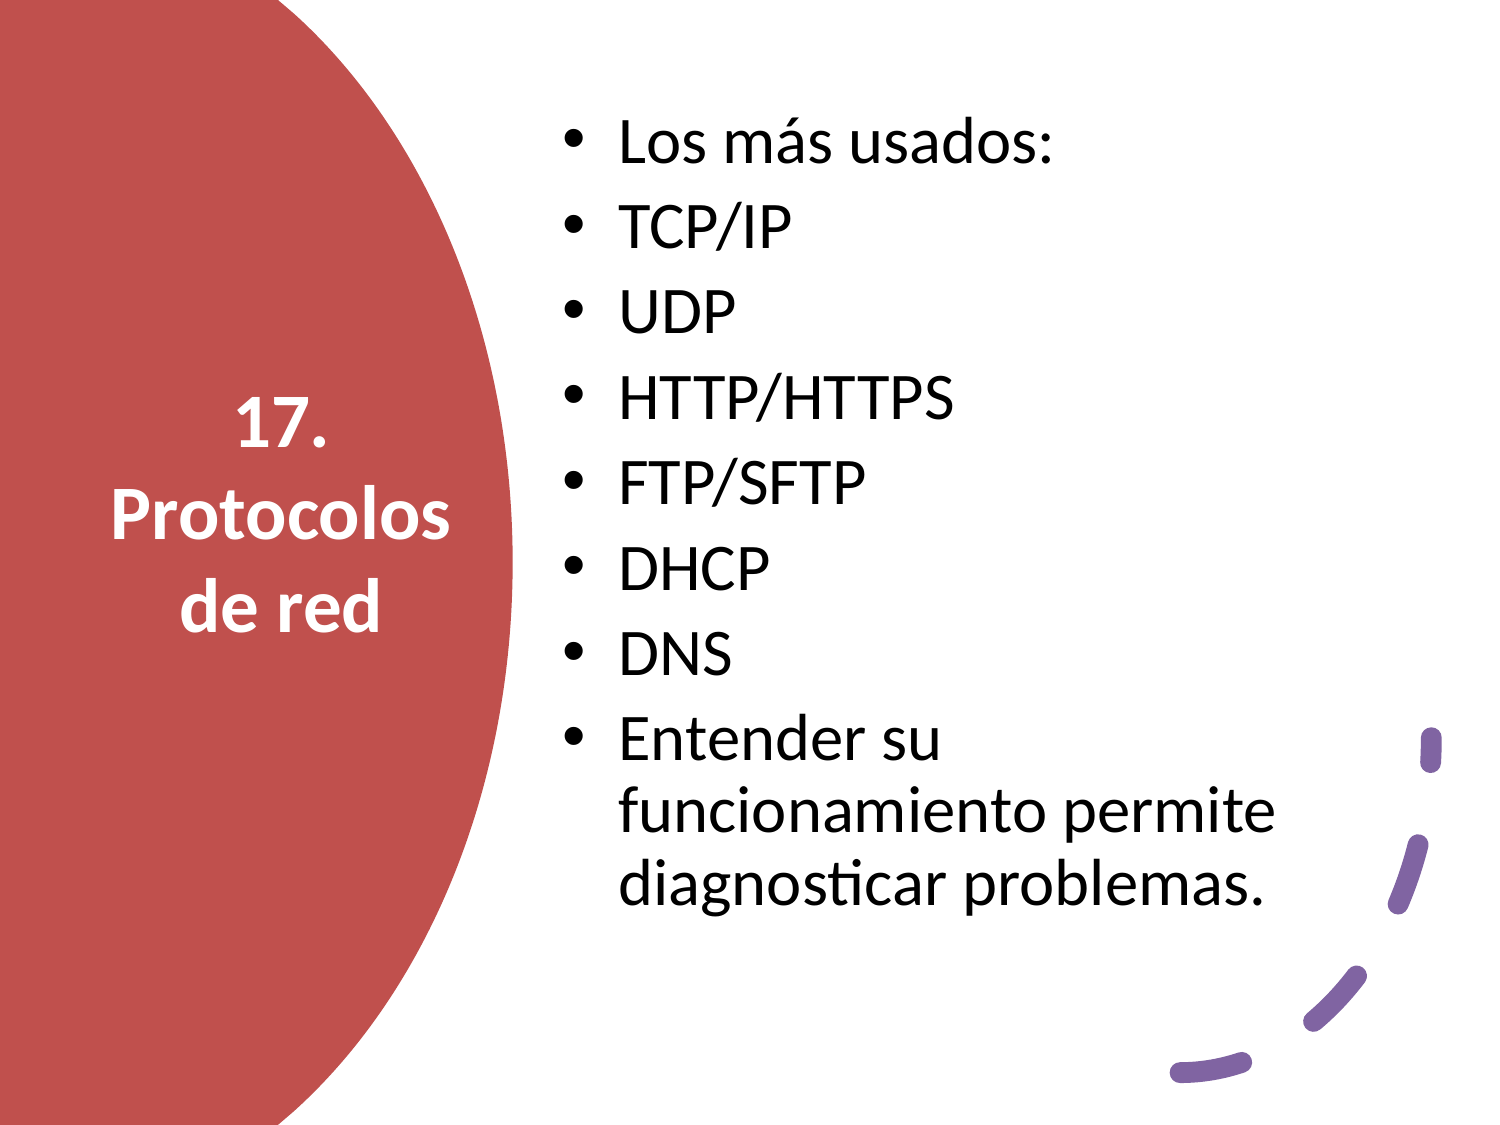

Los más usados:
TCP/IP
UDP
HTTP/HTTPS
FTP/SFTP
DHCP
DNS
Entender su funcionamiento permite diagnosticar problemas.

# 17. Protocolos de red